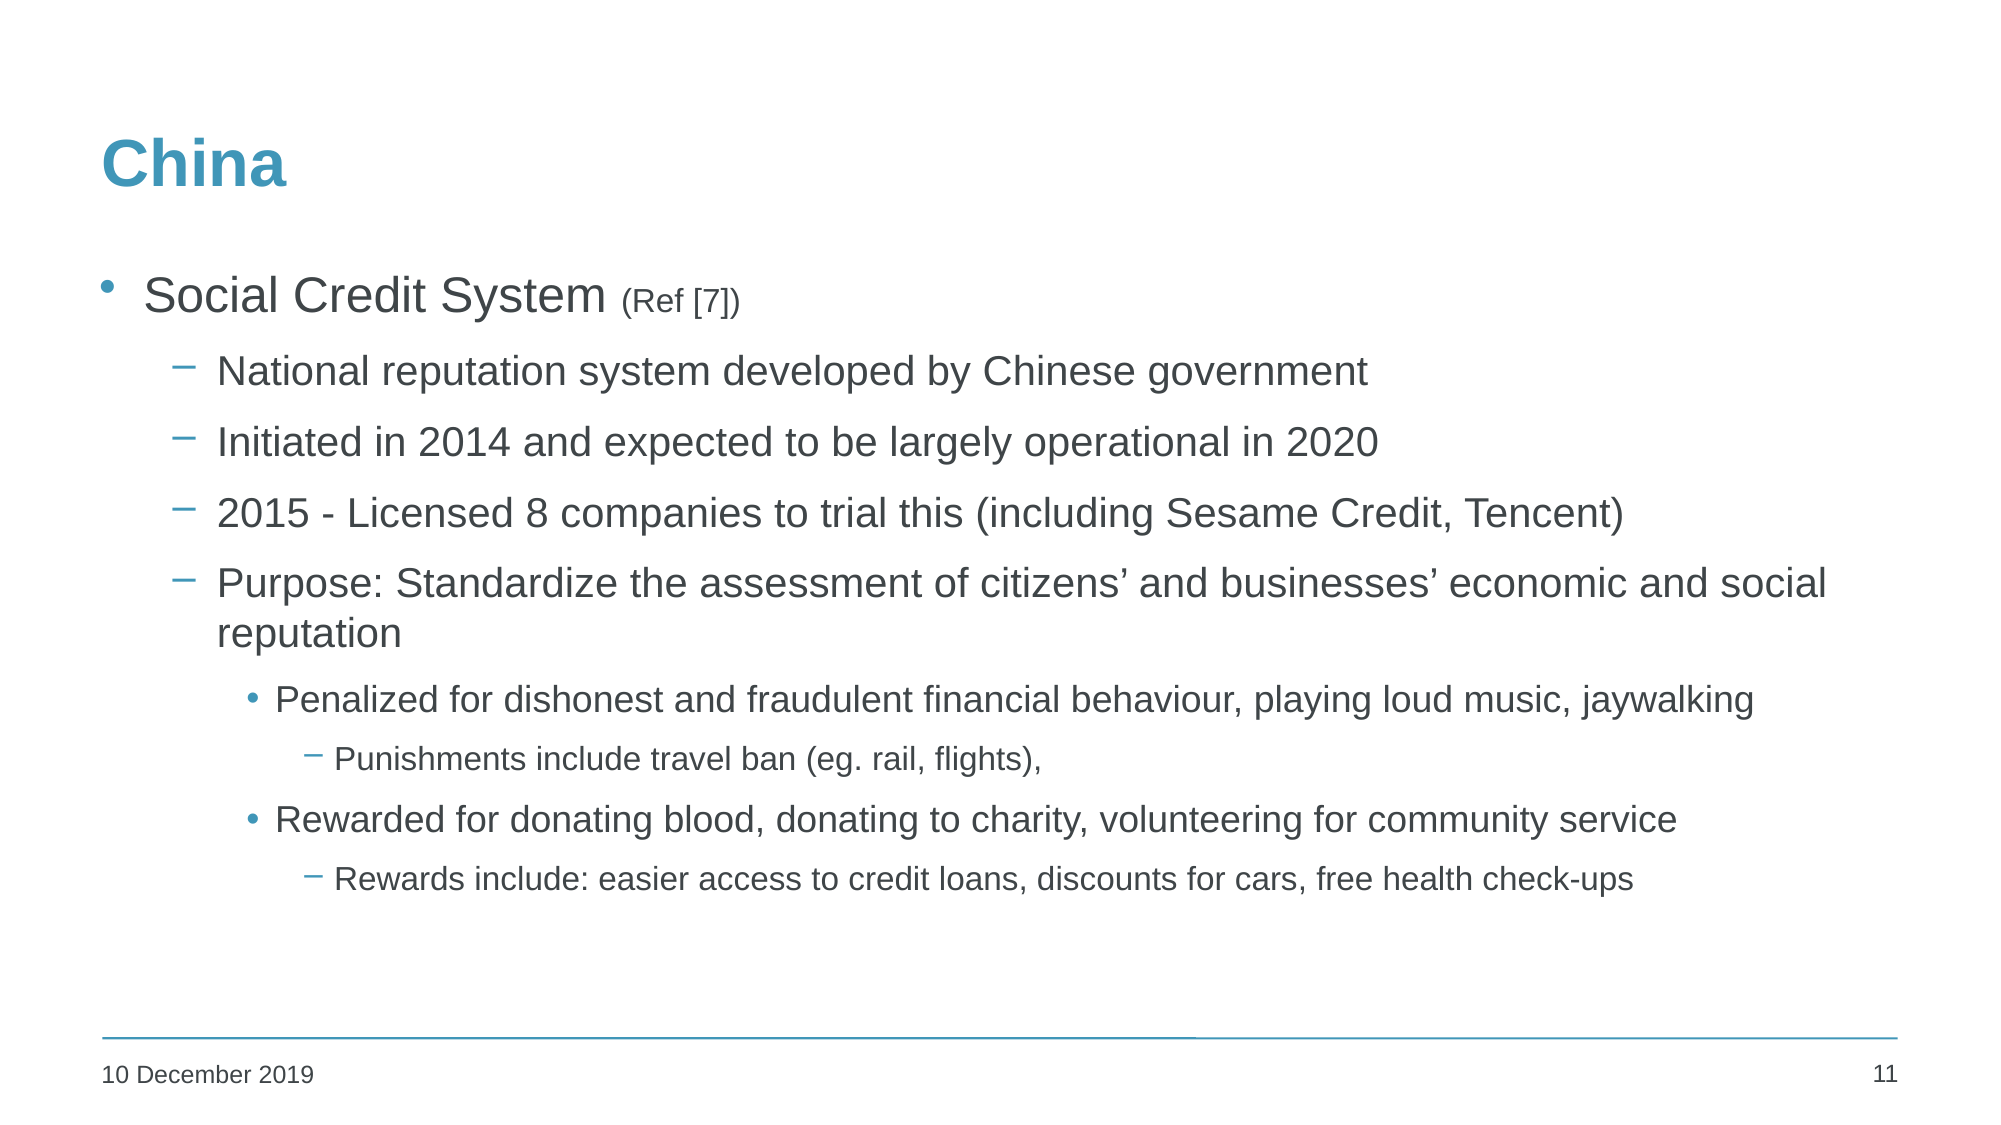

# China
Social Credit System (Ref [7])
National reputation system developed by Chinese government
Initiated in 2014 and expected to be largely operational in 2020
2015 - Licensed 8 companies to trial this (including Sesame Credit, Tencent)
Purpose: Standardize the assessment of citizens’ and businesses’ economic and social reputation
Penalized for dishonest and fraudulent financial behaviour, playing loud music, jaywalking
Punishments include travel ban (eg. rail, flights),
Rewarded for donating blood, donating to charity, volunteering for community service
Rewards include: easier access to credit loans, discounts for cars, free health check-ups

11
10 December 2019